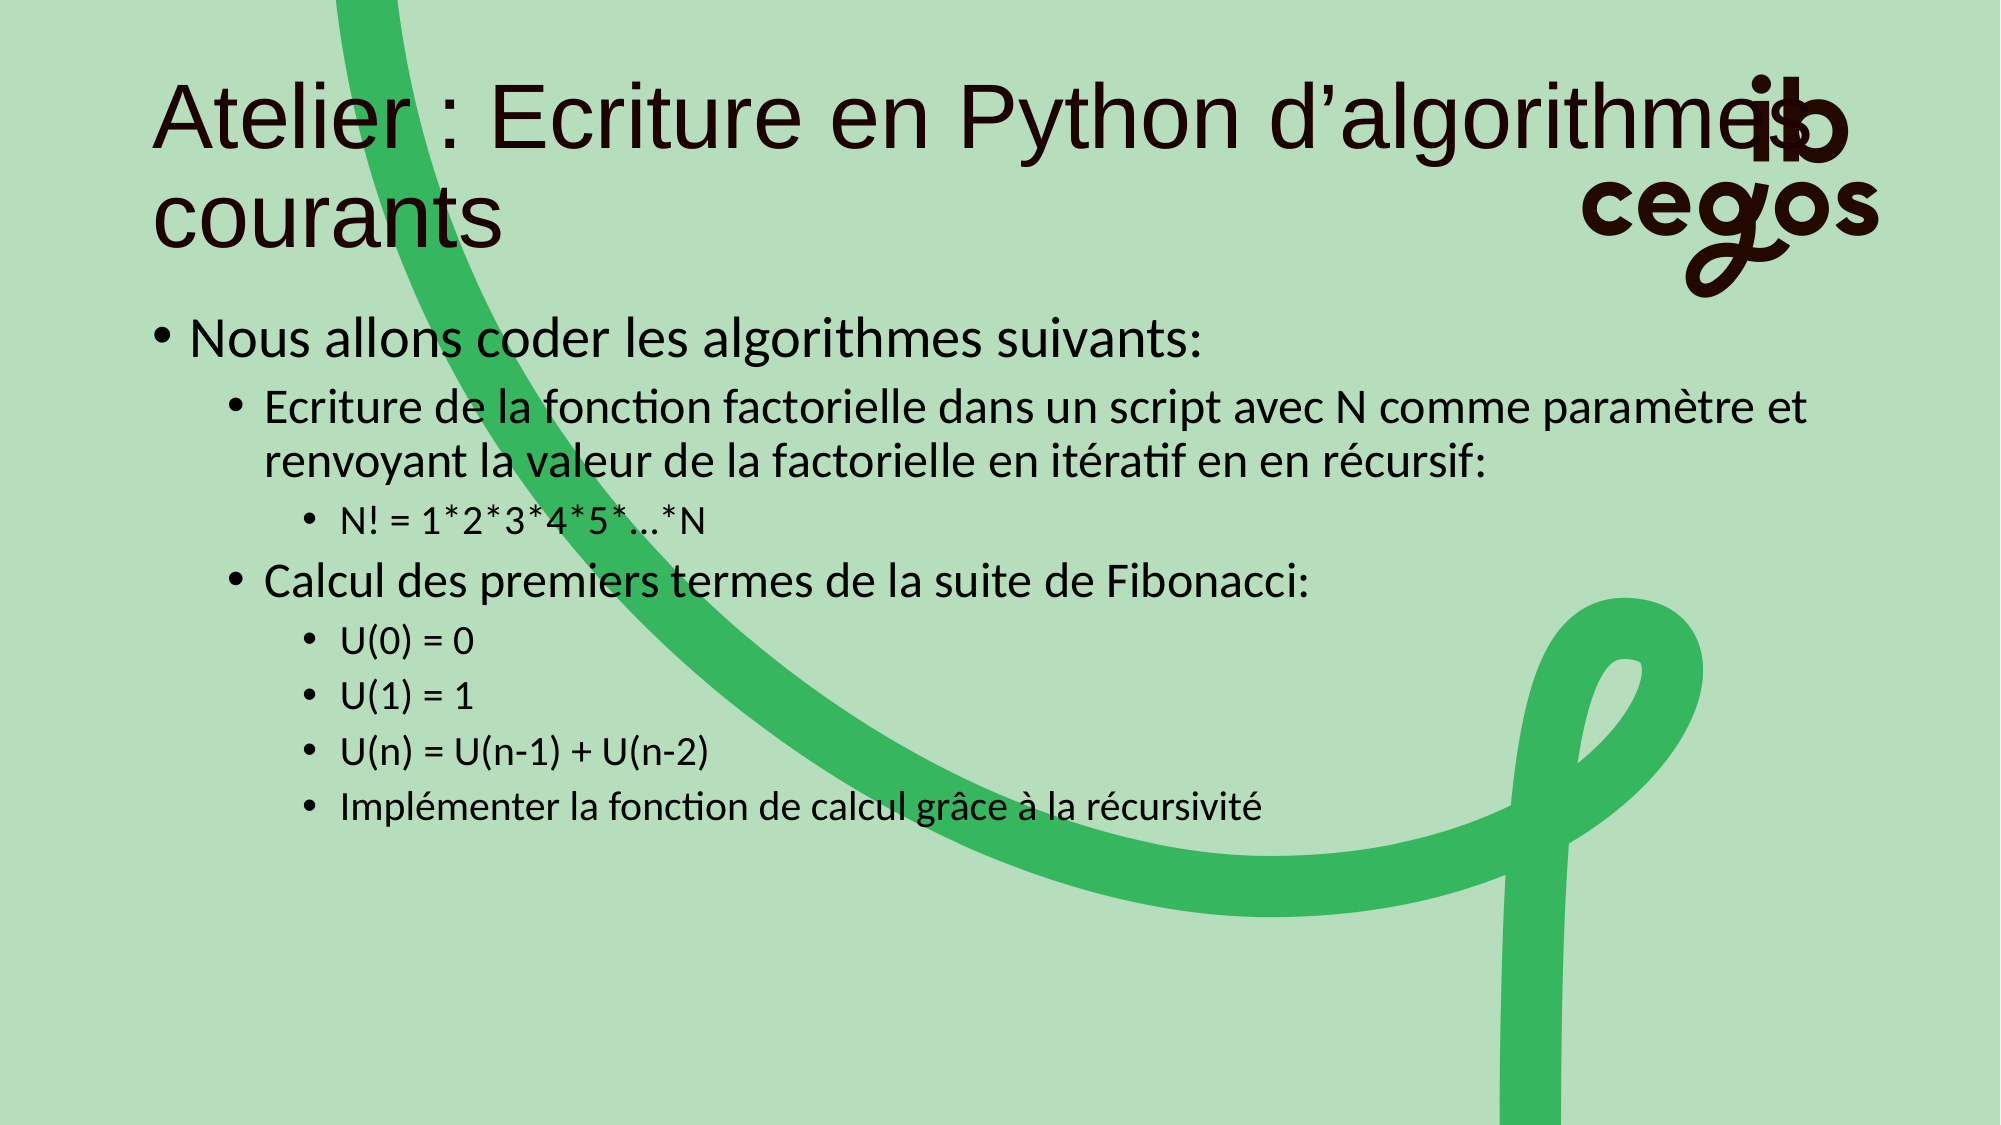

# Atelier : Ecriture en Python d’algorithmes courants
Nous allons coder les algorithmes suivants:
Ecriture de la fonction factorielle dans un script avec N comme paramètre et renvoyant la valeur de la factorielle en itératif en en récursif:
N! = 1*2*3*4*5*…*N
Calcul des premiers termes de la suite de Fibonacci:
U(0) = 0
U(1) = 1
U(n) = U(n-1) + U(n-2)
Implémenter la fonction de calcul grâce à la récursivité